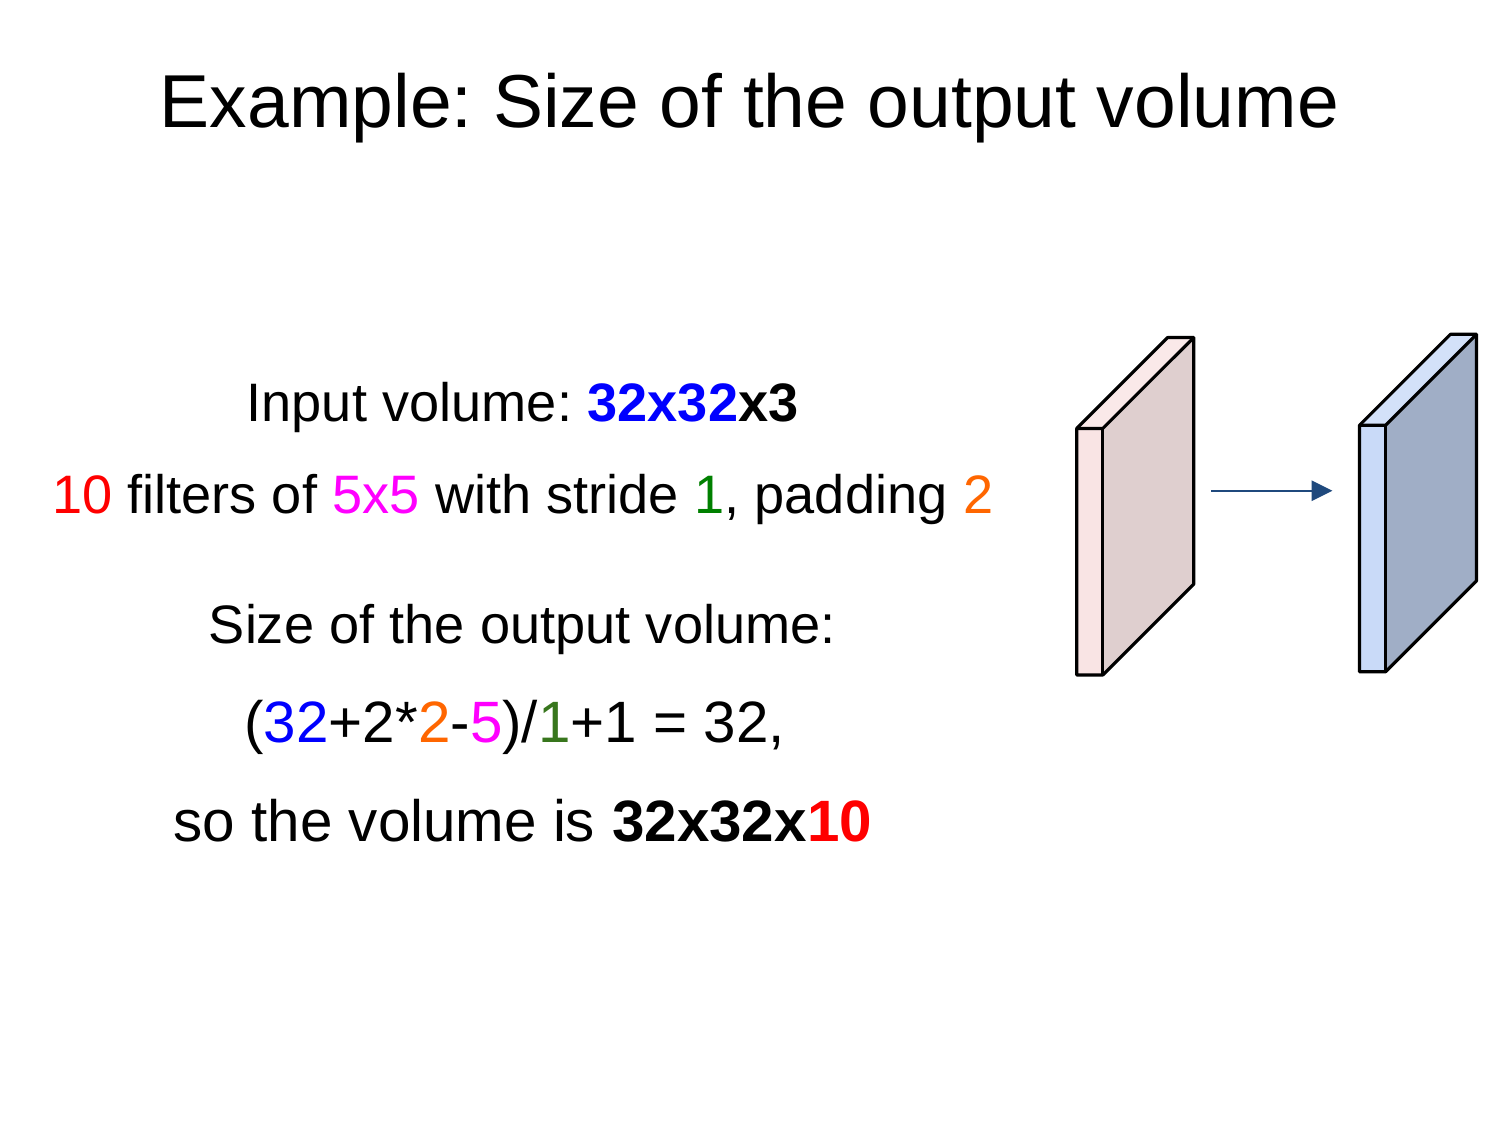

Example: Size of the output volume

Input volume: 32x32x3
10 filters of 5x5 with stride 1, padding 2

Size of the output volume:
(32+2*2-5)/1+1 = 32,
so the volume is 32x32x10